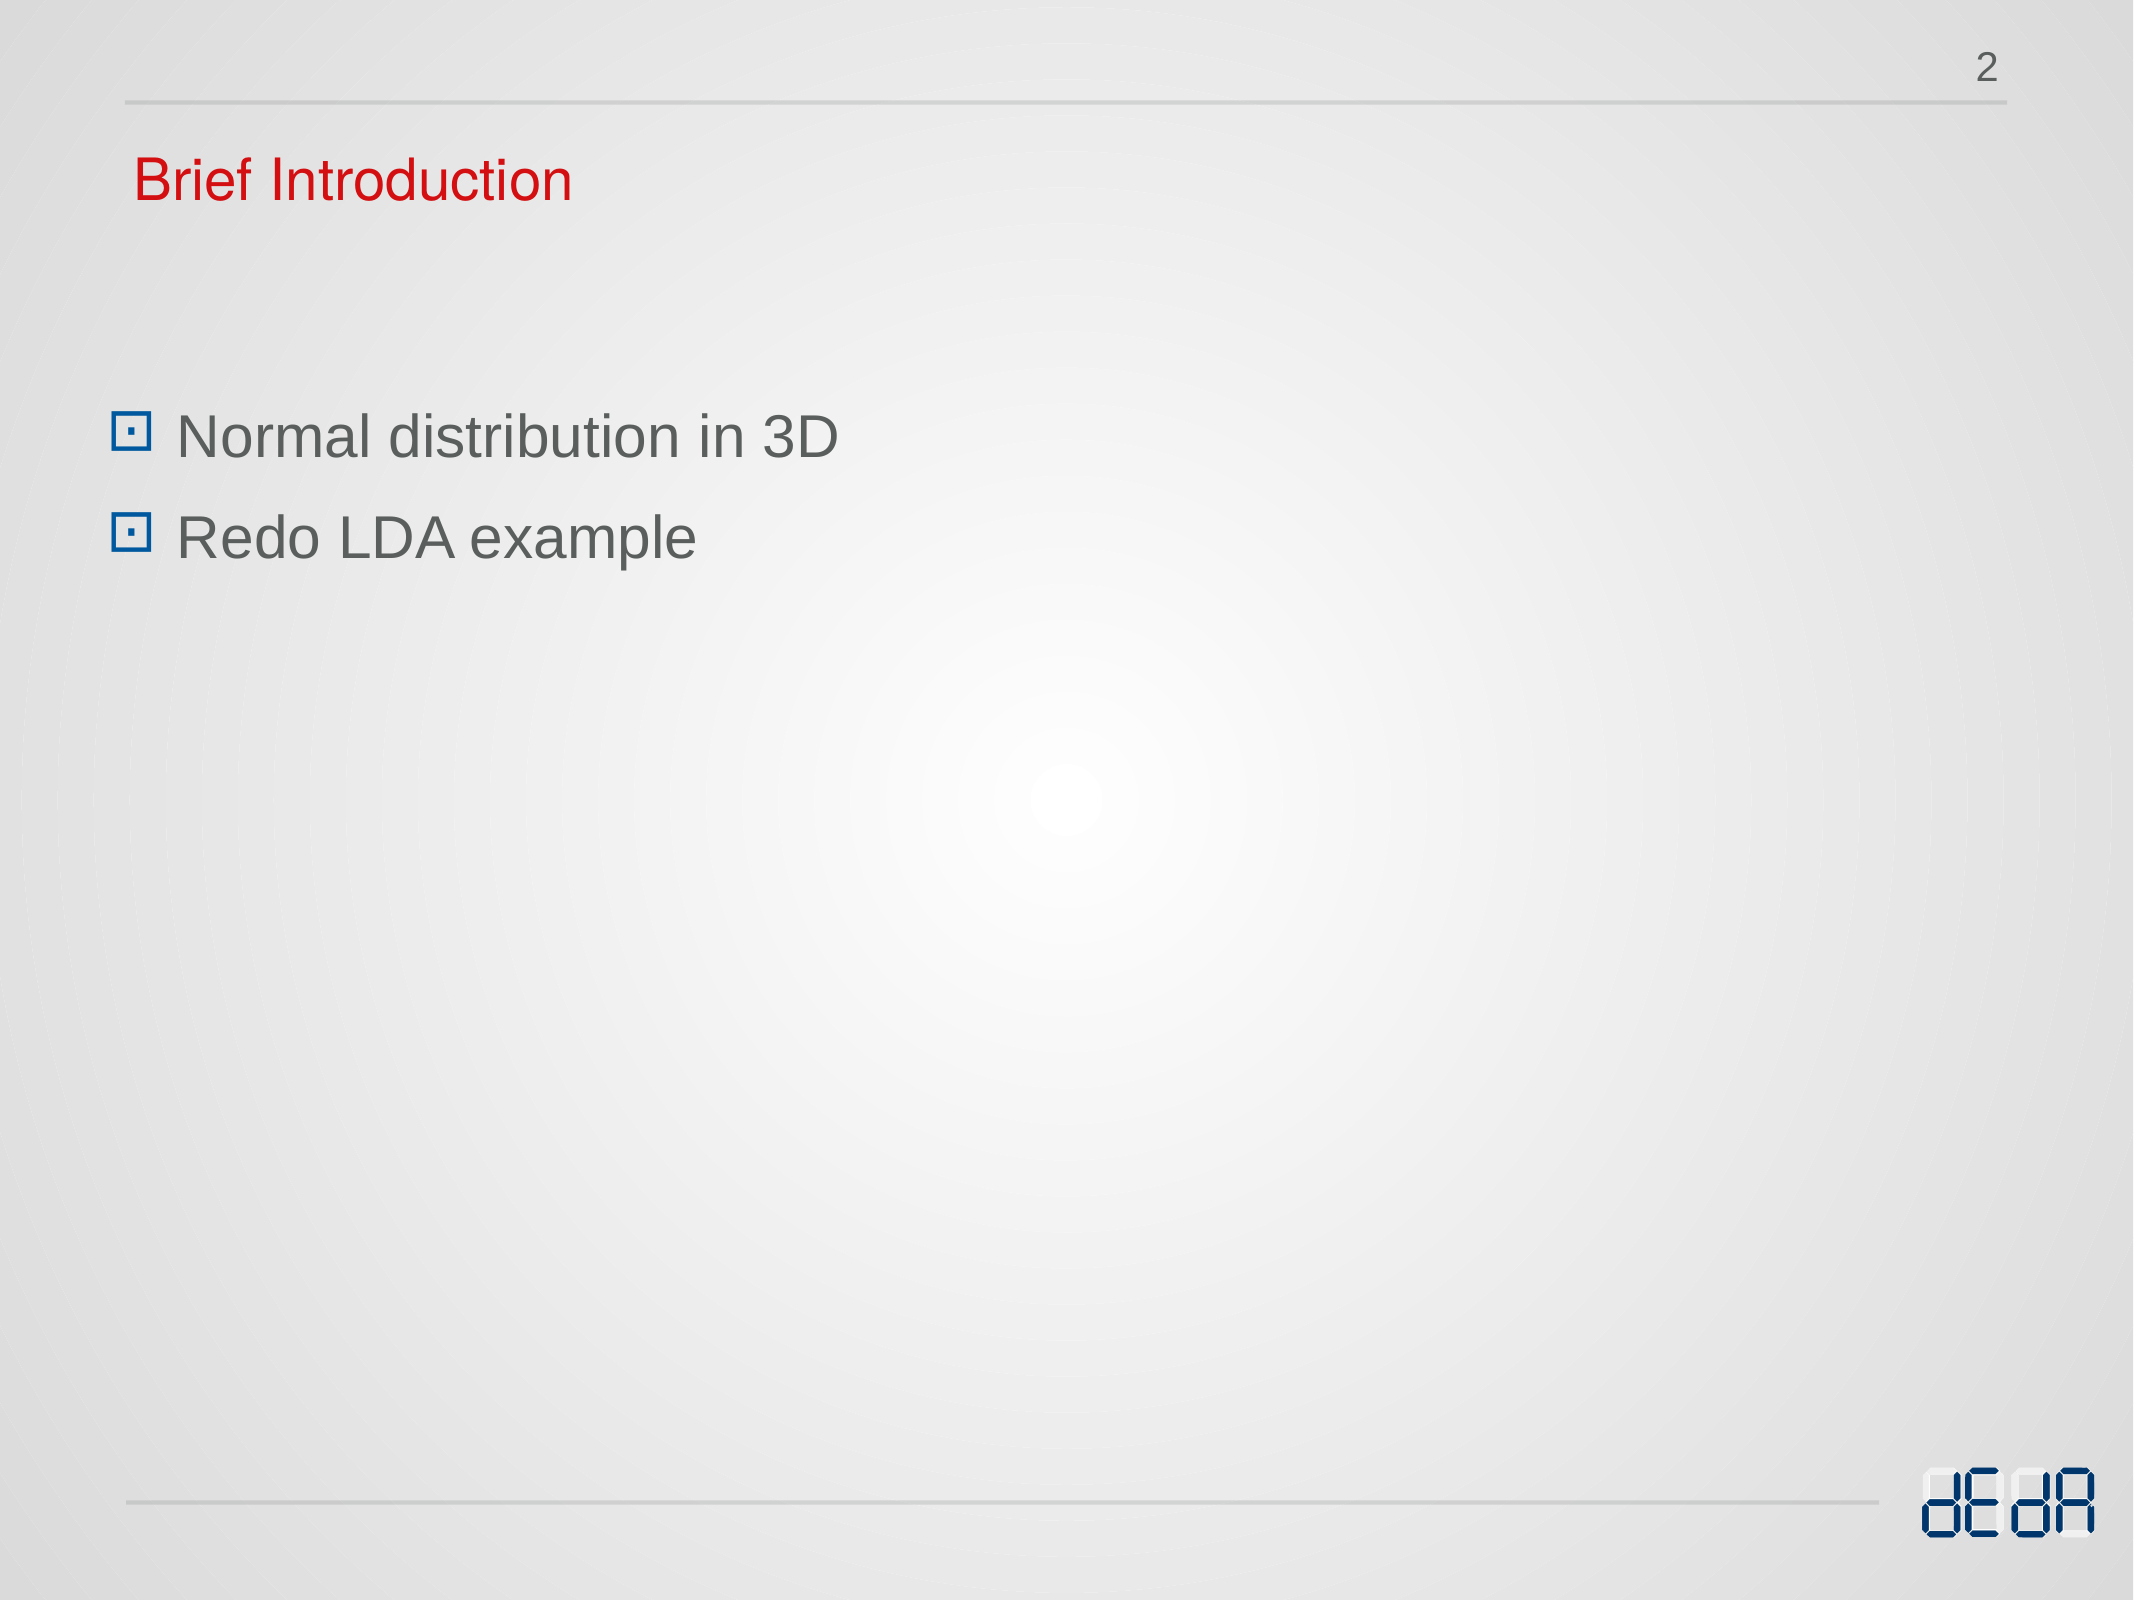

2
Brief Introduction
Normal distribution in 3D
Redo LDA example